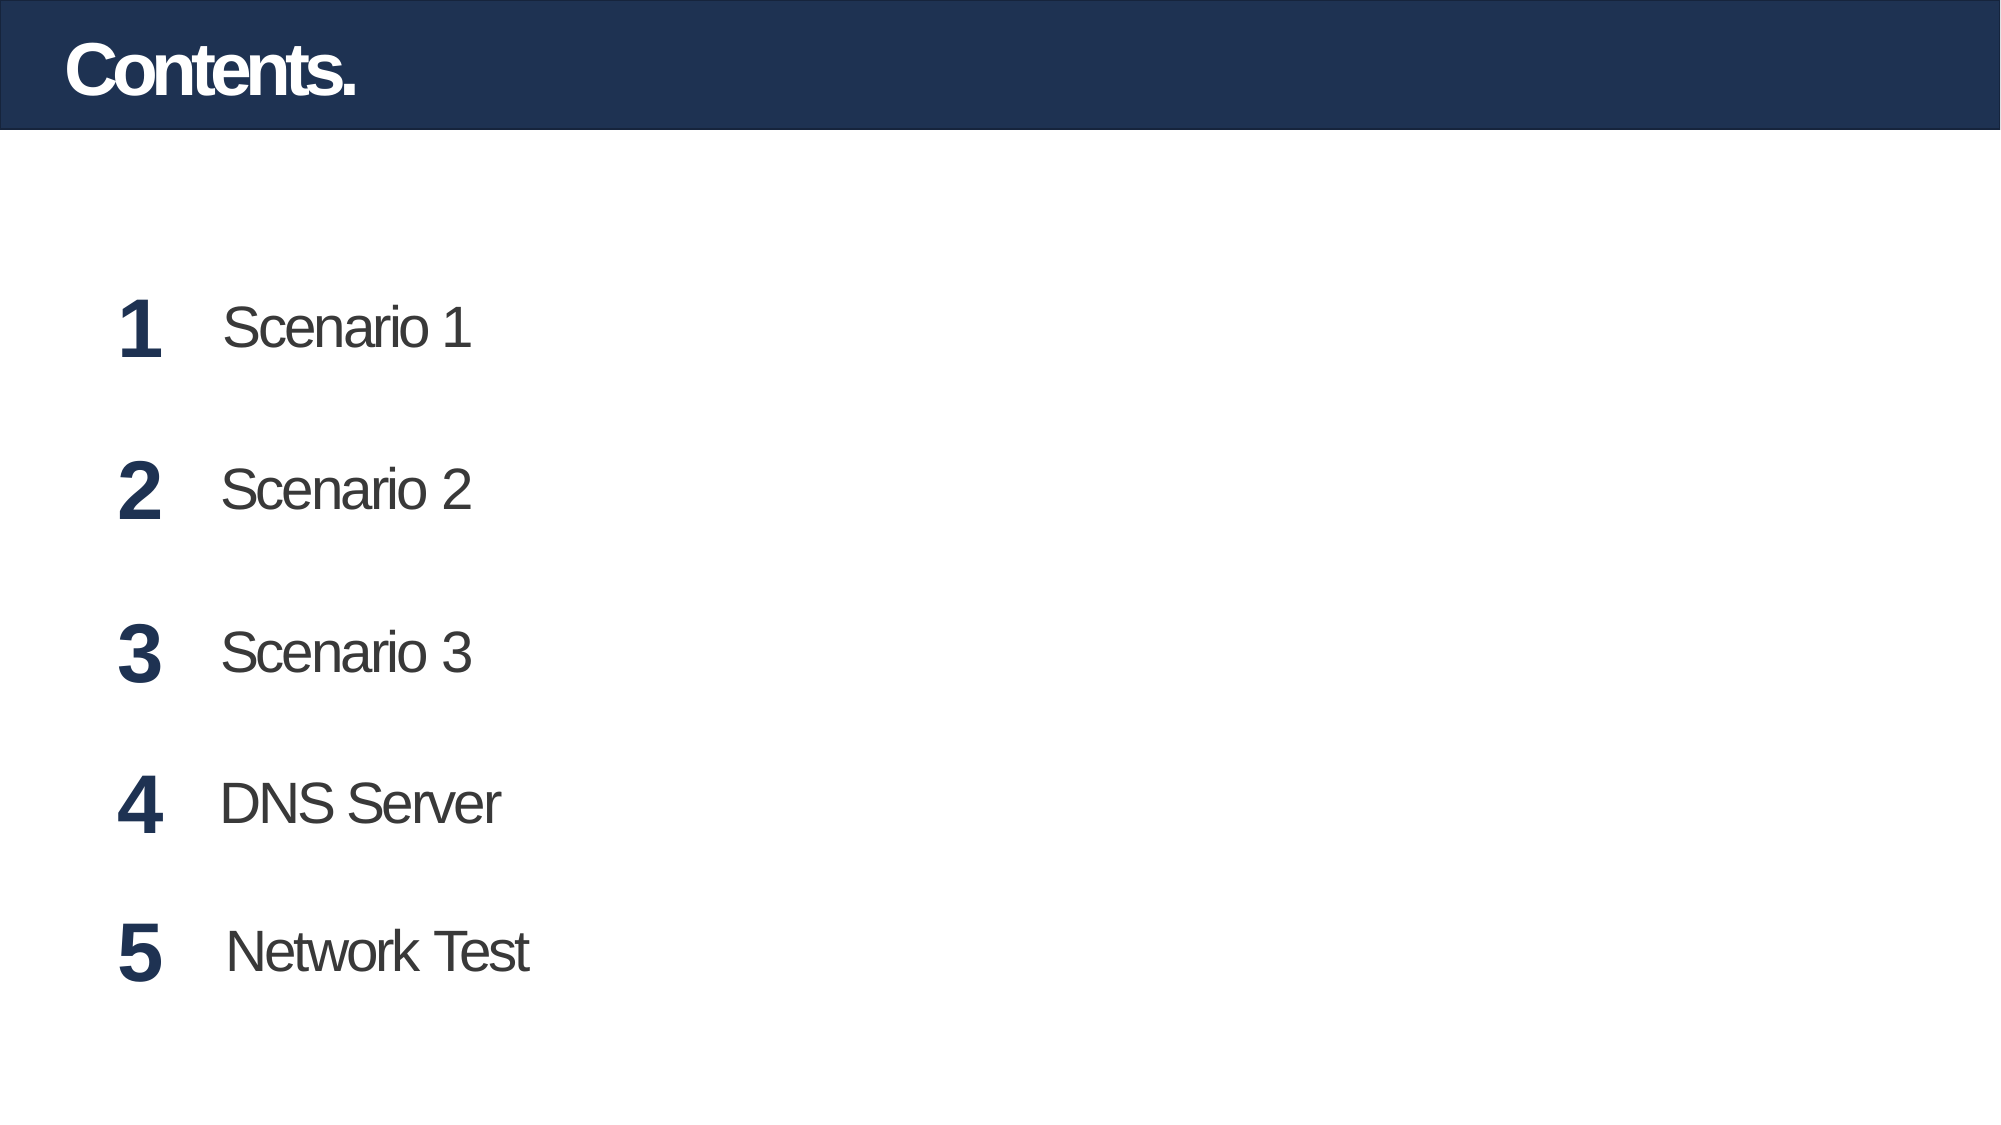

Contents.
1
Scenario 1
2
Scenario 2
3
Scenario 3
4
DNS Server
5
Network Test